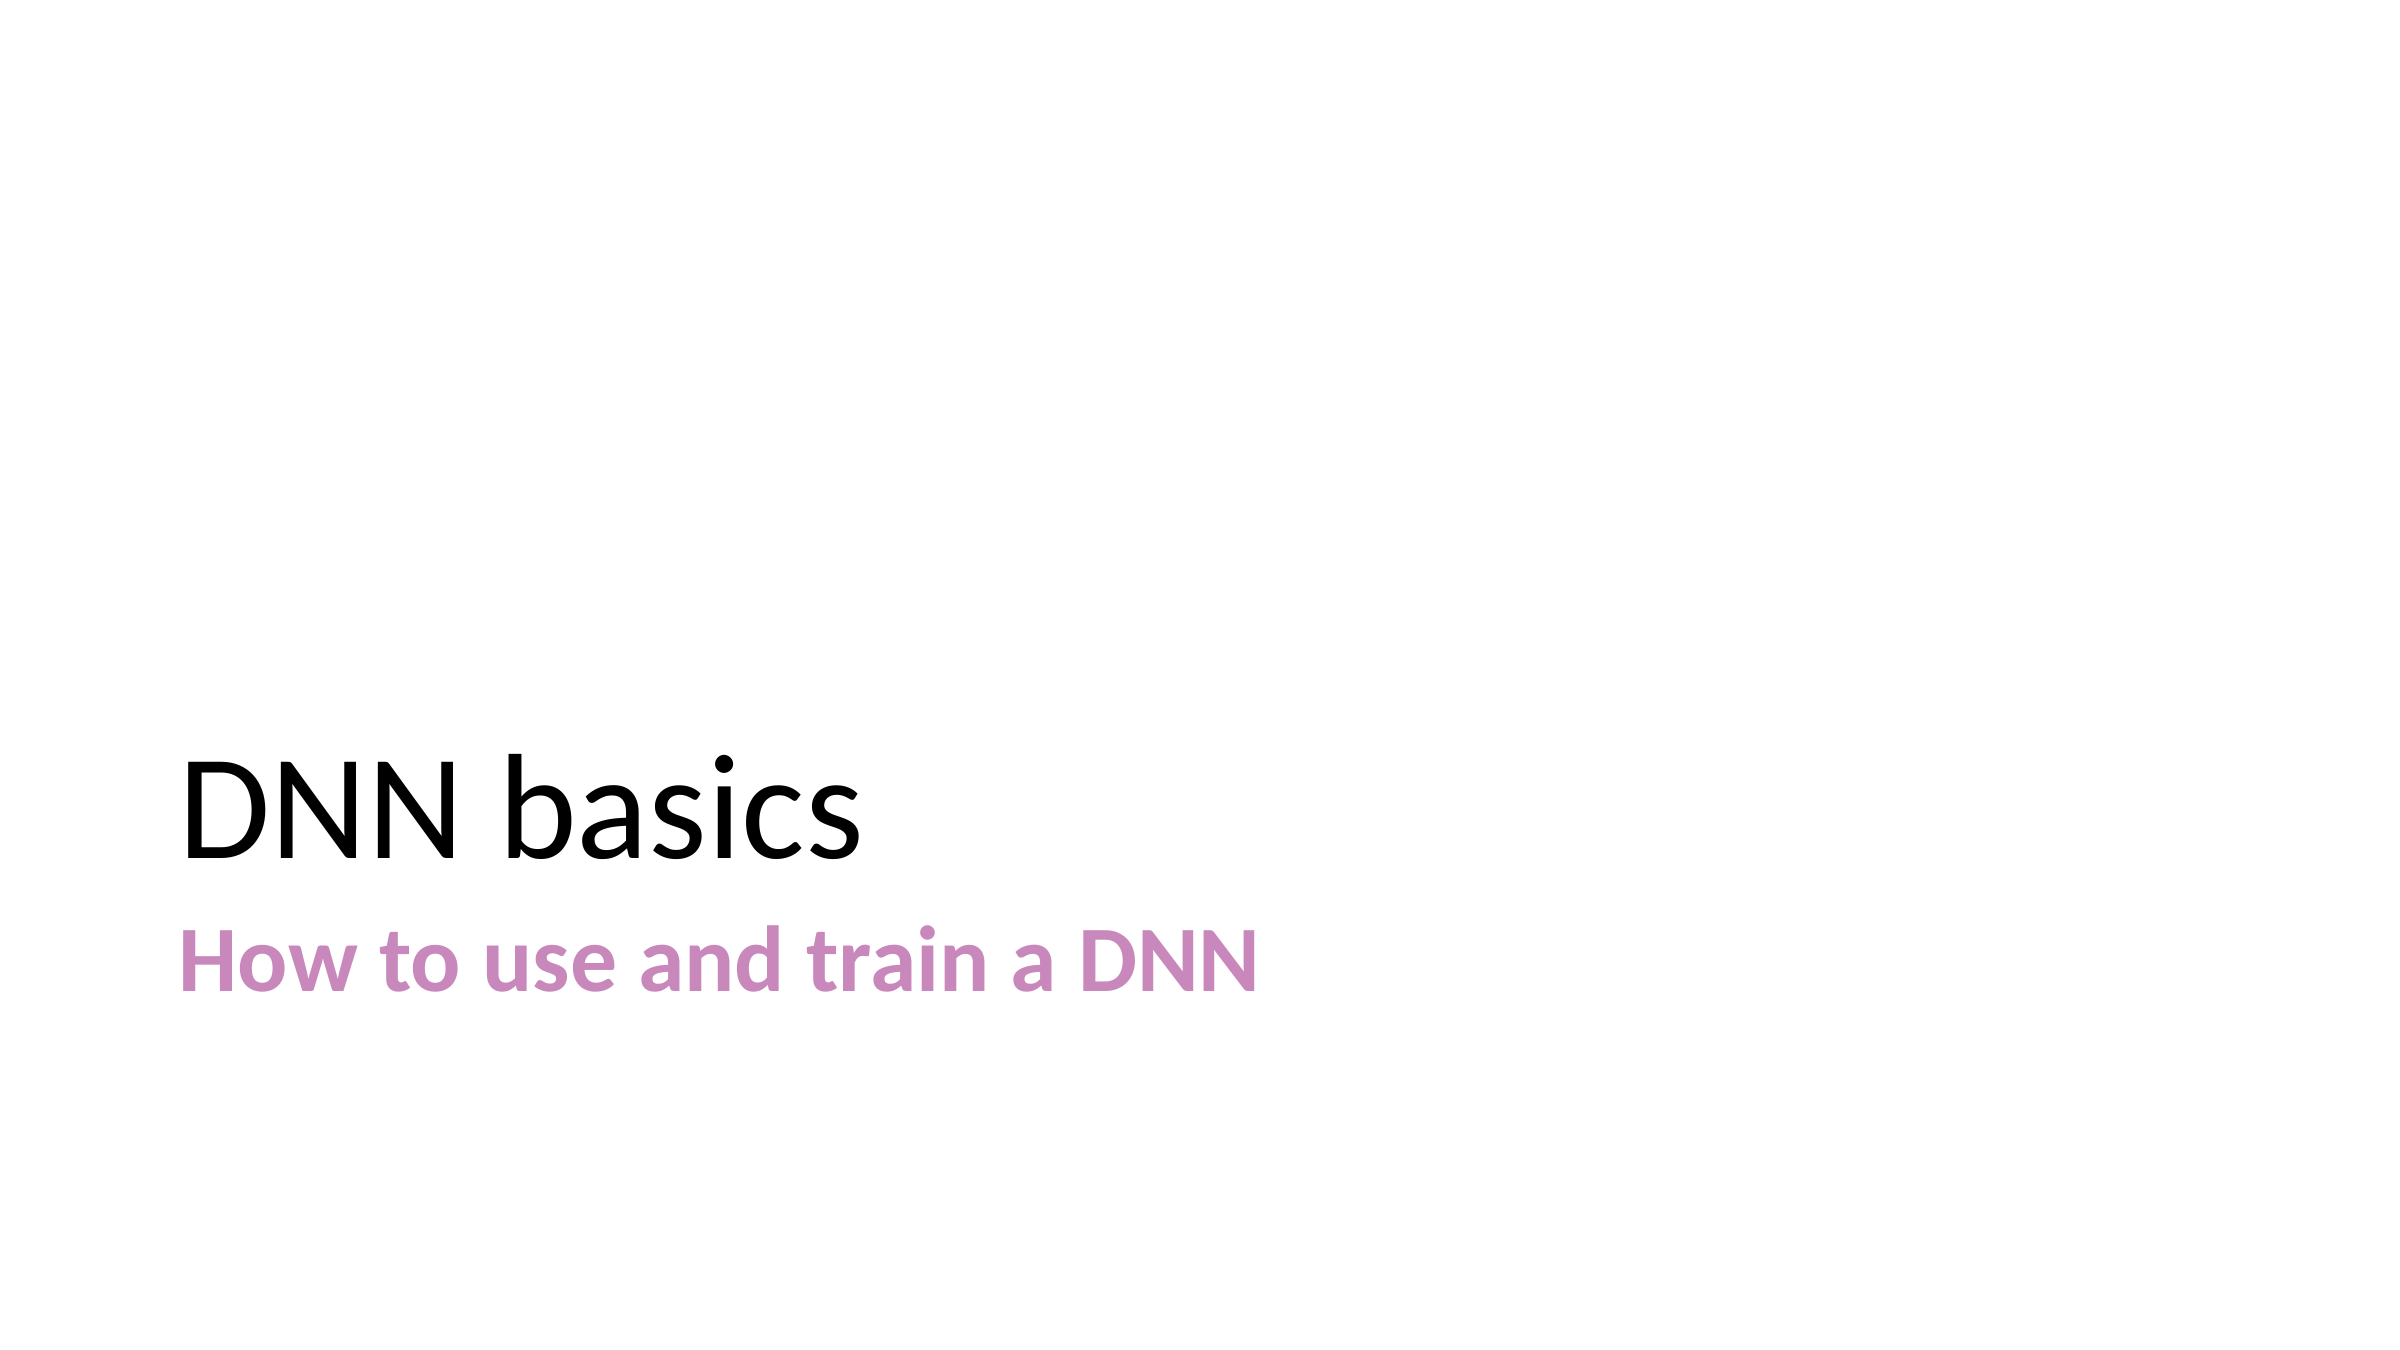

# DNN basics
How to use and train a DNN